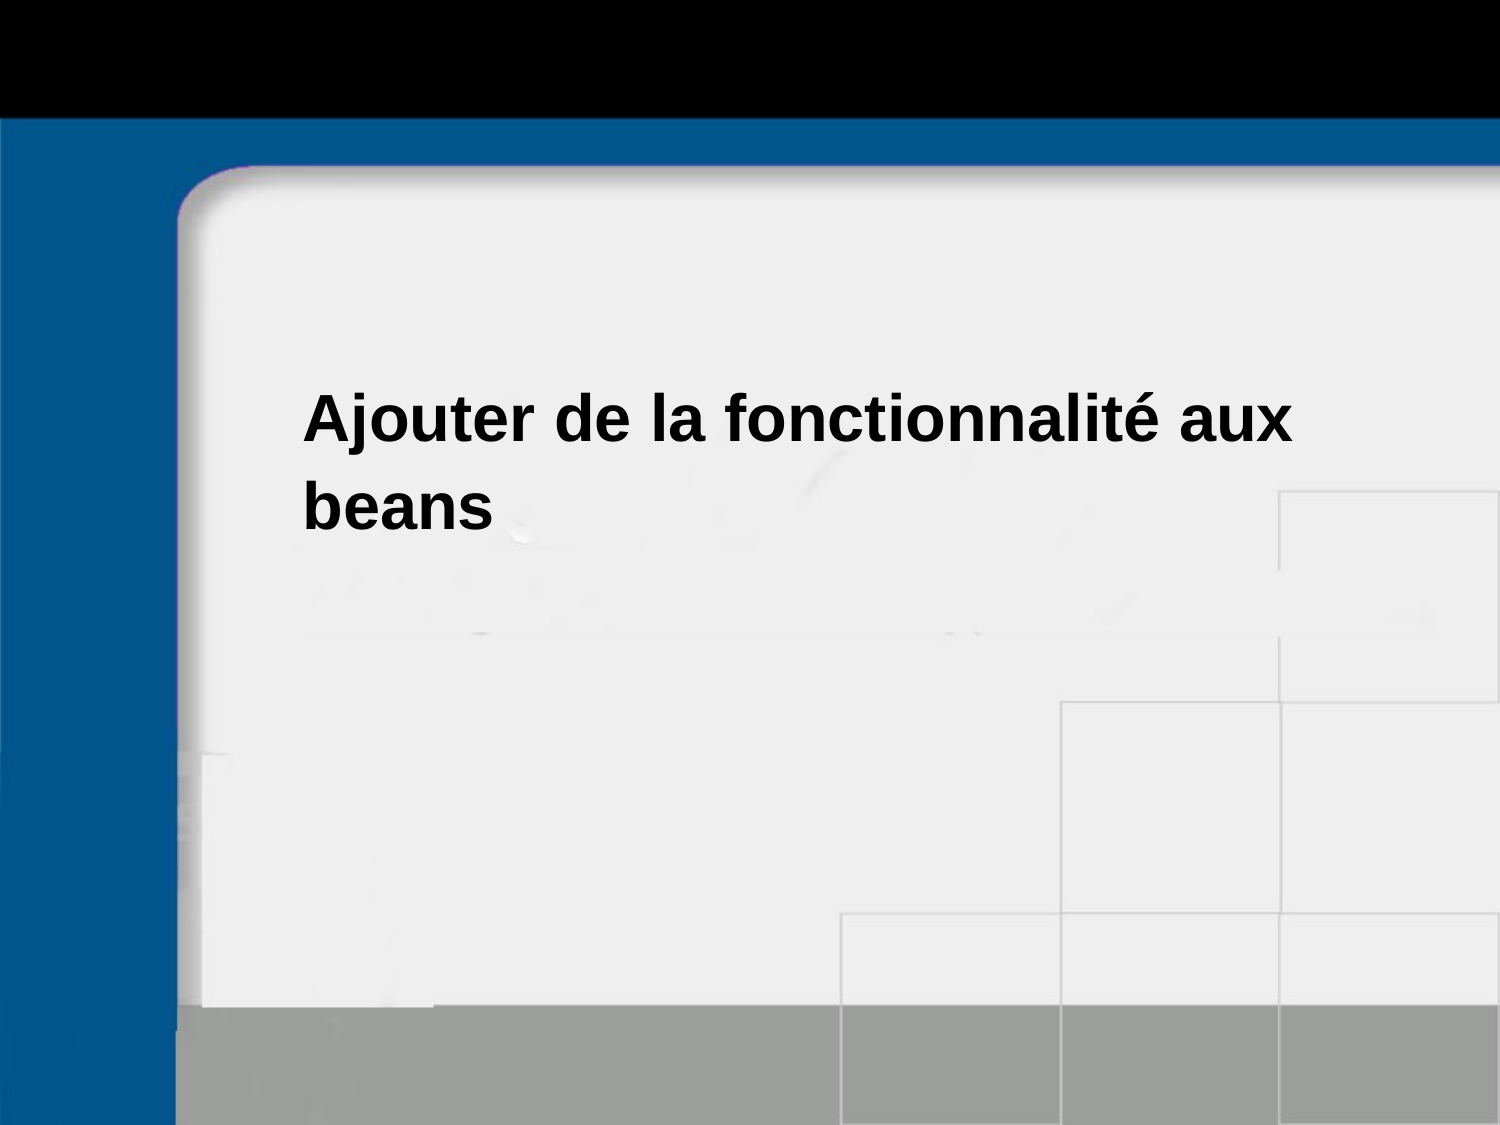

# Ajouter de la fonctionnalité aux beans